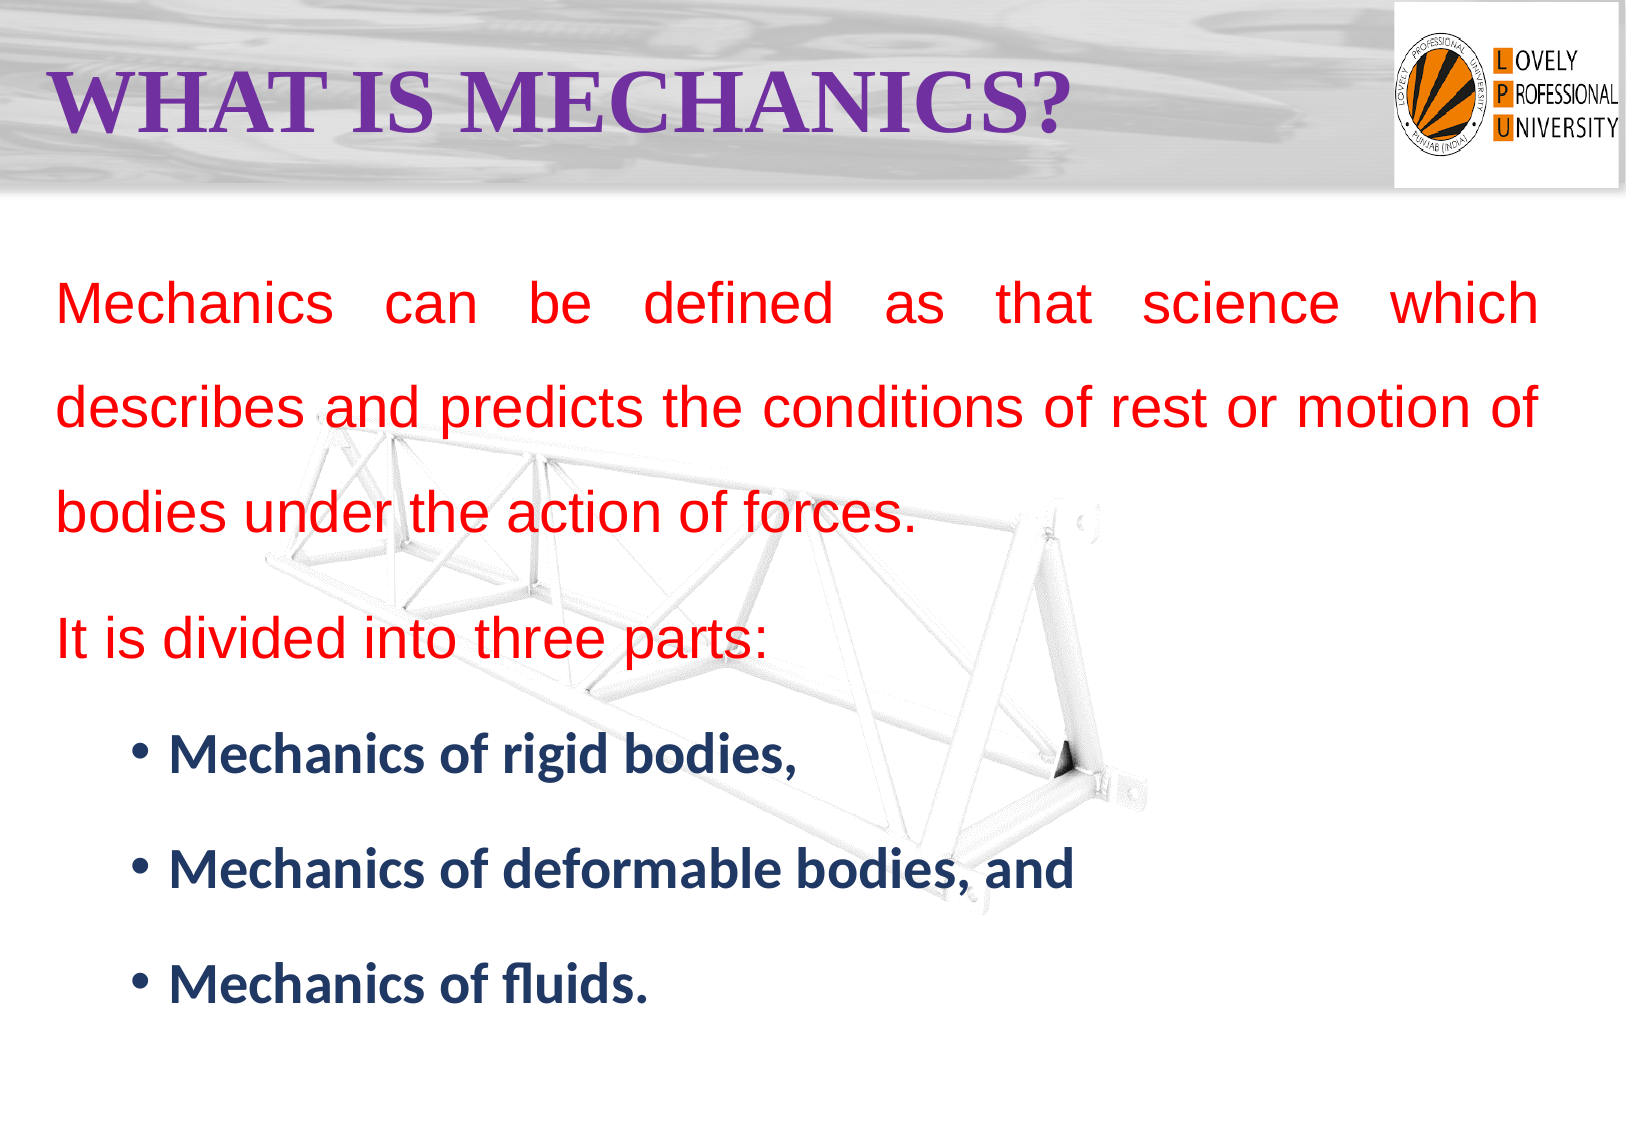

# WHAT IS MECHANICS?
Mechanics can be defined as that science which describes and predicts the conditions of rest or motion of bodies under the action of forces.
It is divided into three parts:
Mechanics of rigid bodies,
Mechanics of deformable bodies, and
Mechanics of fluids.